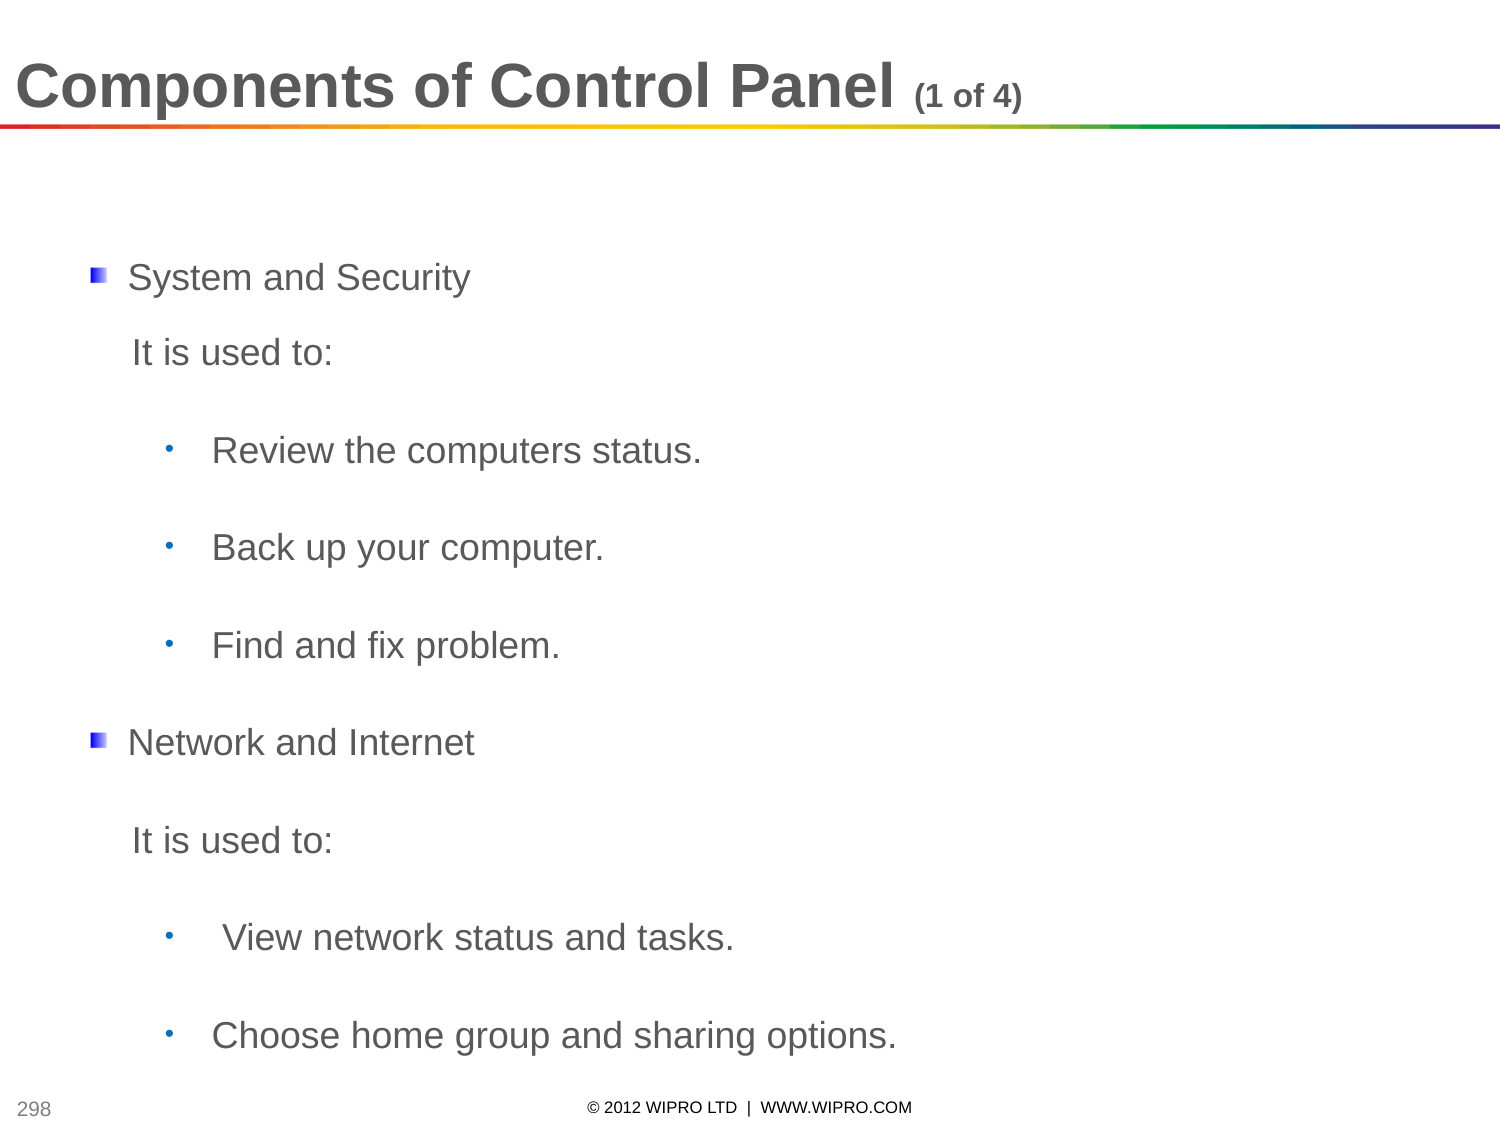

Components of Control Panel (1 of 4)
System and Security
    It is used to:
Review the computers status.
Back up your computer.
Find and fix problem.
Network and Internet
    It is used to:
 View network status and tasks.
Choose home group and sharing options.